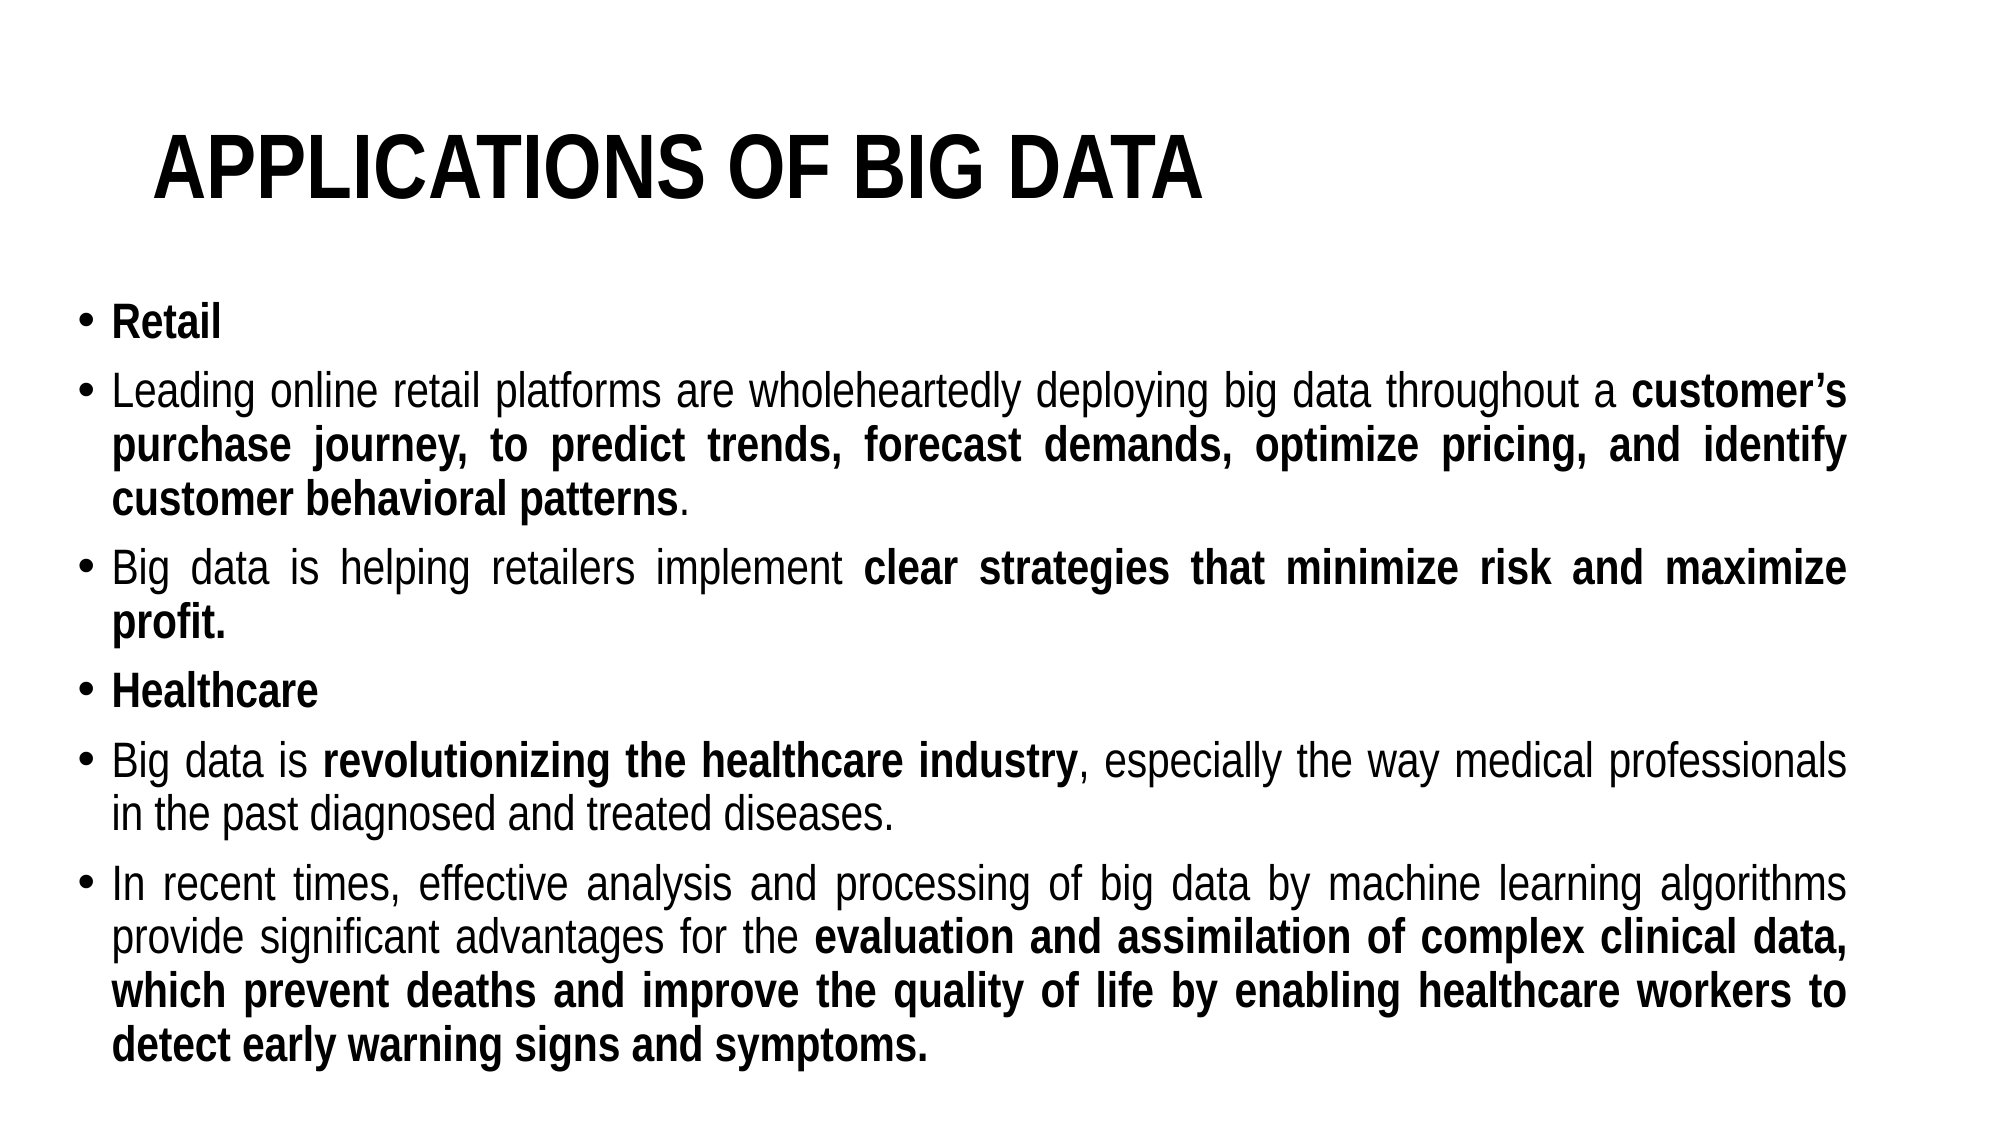

# APPLICATIONS OF BIG DATA

Retail
Leading online retail platforms are wholeheartedly deploying big data throughout a customer’s purchase journey, to predict trends, forecast demands, optimize pricing, and identify customer behavioral patterns.
Big data is helping retailers implement clear strategies that minimize risk and maximize profit.
Healthcare
Big data is revolutionizing the healthcare industry, especially the way medical professionals in the past diagnosed and treated diseases.
In recent times, effective analysis and processing of big data by machine learning algorithms provide significant advantages for the evaluation and assimilation of complex clinical data, which prevent deaths and improve the quality of life by enabling healthcare workers to detect early warning signs and symptoms.